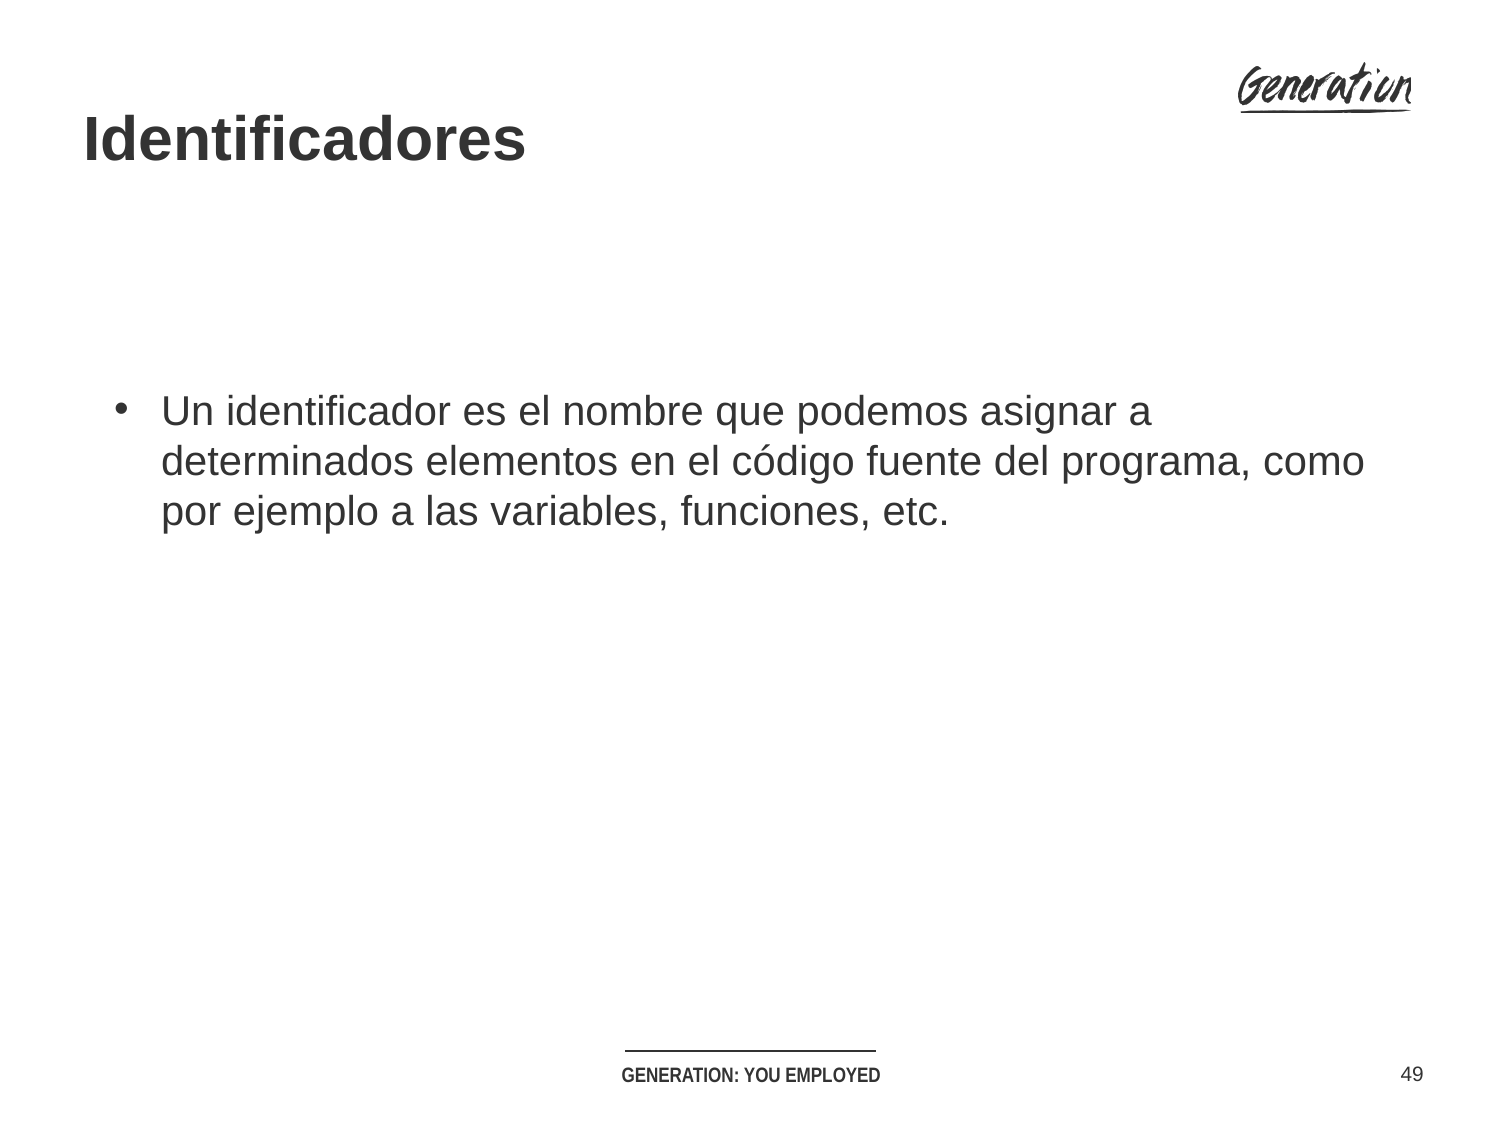

Identificadores
Un identificador es el nombre que podemos asignar a determinados elementos en el código fuente del programa, como por ejemplo a las variables, funciones, etc.